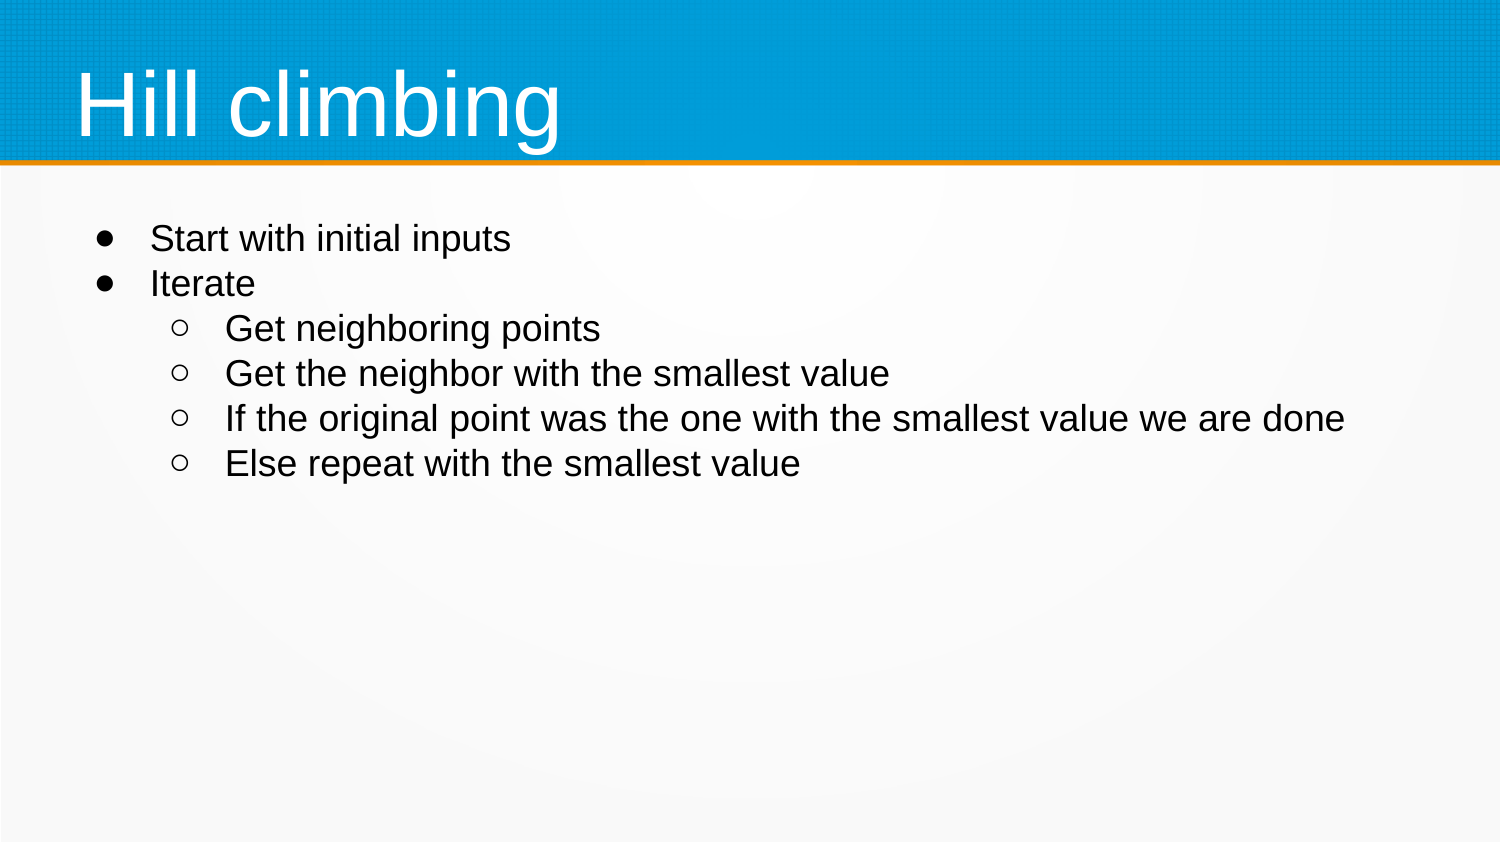

Hill climbing
Start with initial inputs
Iterate
Get neighboring points
Get the neighbor with the smallest value
If the original point was the one with the smallest value we are done
Else repeat with the smallest value